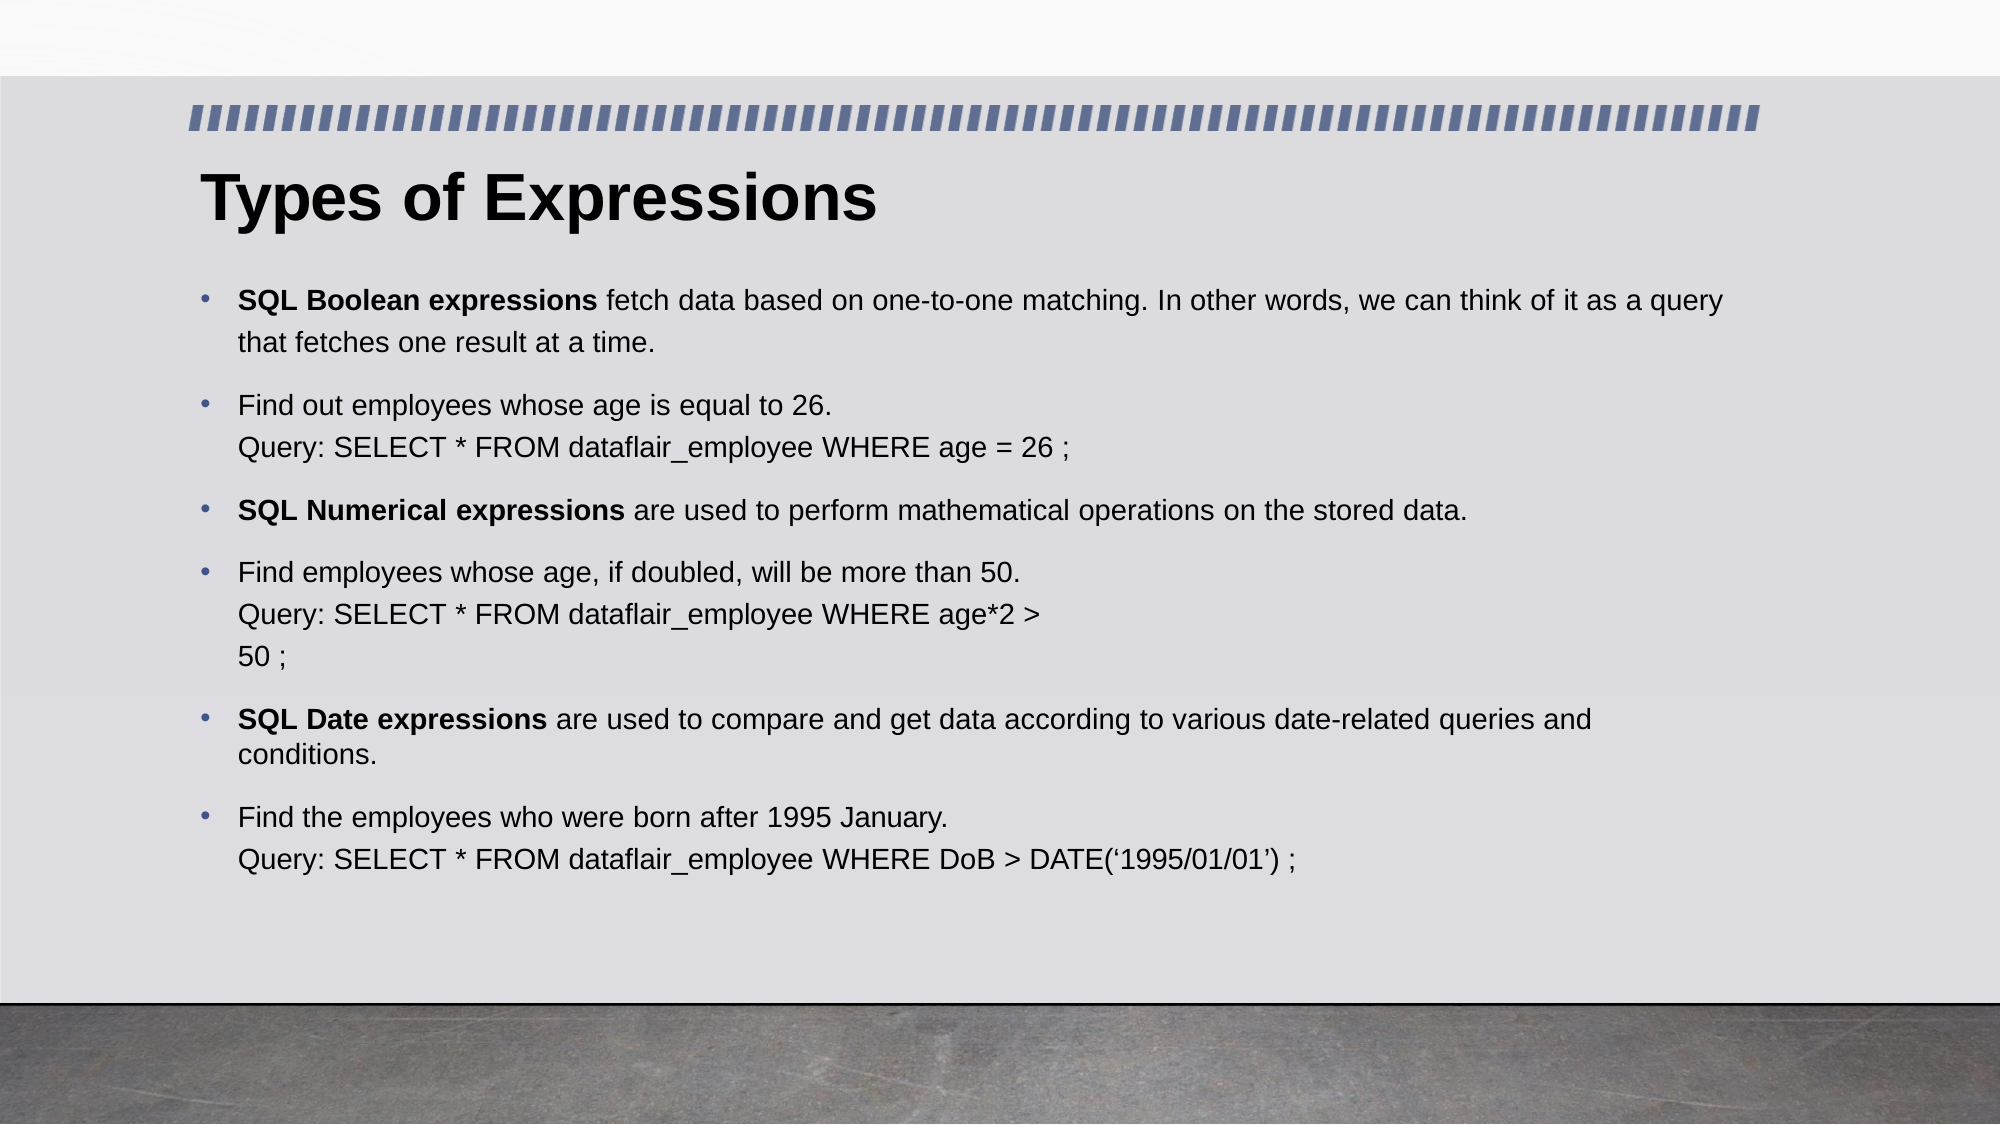

# Types of Expressions
SQL Boolean expressions fetch data based on one-to-one matching. In other words, we can think of it as a query
that fetches one result at a time.
Find out employees whose age is equal to 26.
Query: SELECT * FROM dataflair_employee WHERE age = 26 ;
SQL Numerical expressions are used to perform mathematical operations on the stored data.
Find employees whose age, if doubled, will be more than 50.  Query: SELECT * FROM dataflair_employee WHERE age*2 > 50 ;
SQL Date expressions are used to compare and get data according to various date-related queries and conditions.
Find the employees who were born after 1995 January.
Query: SELECT * FROM dataflair_employee WHERE DoB > DATE(‘1995/01/01’) ;